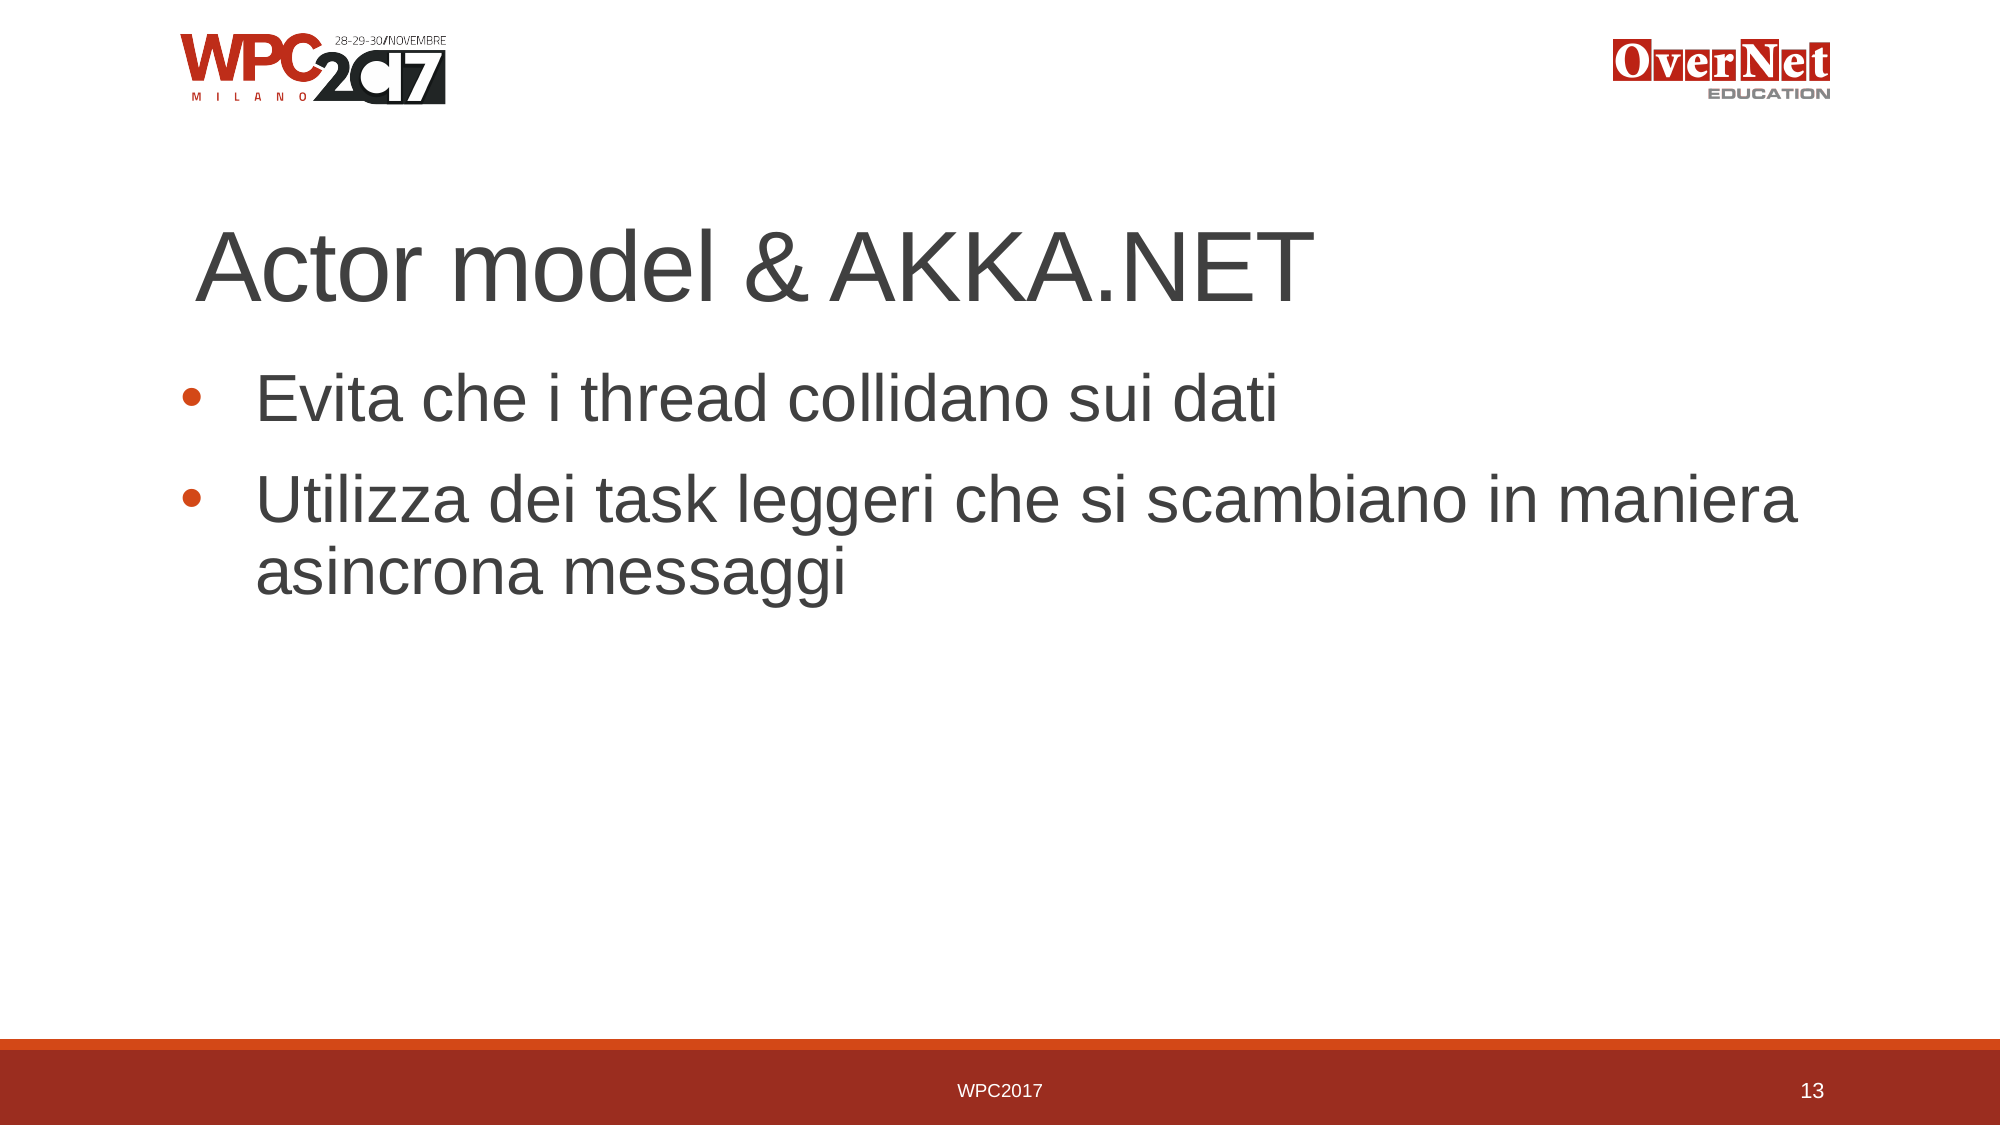

# Actor model & AKKA.NET
Evita che i thread collidano sui dati
Utilizza dei task leggeri che si scambiano in maniera asincrona messaggi
WPC2017
13